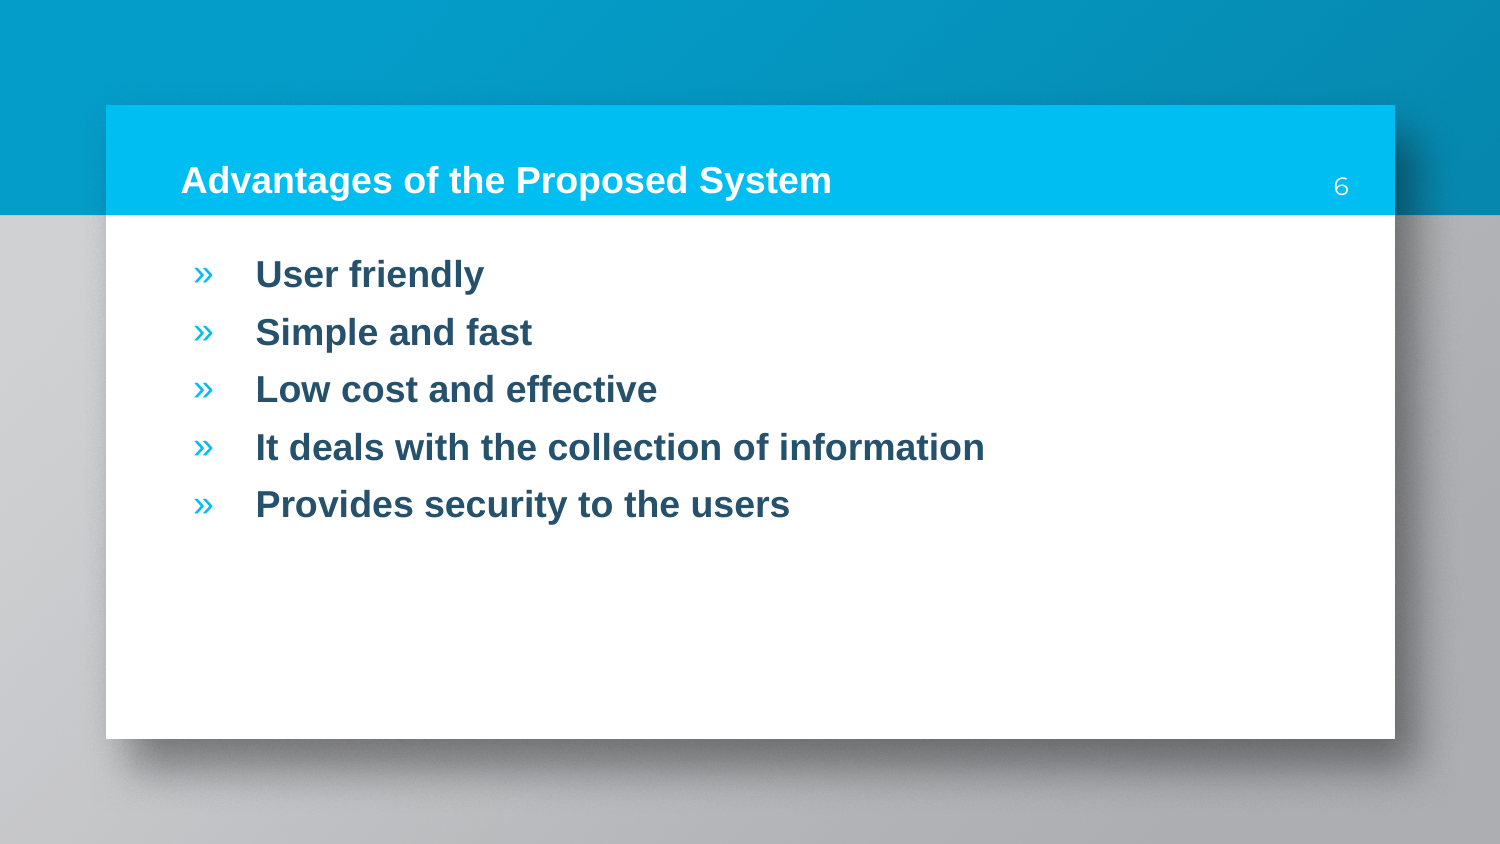

# Advantages of the Proposed System
6
User friendly
Simple and fast
Low cost and effective
It deals with the collection of information
Provides security to the users